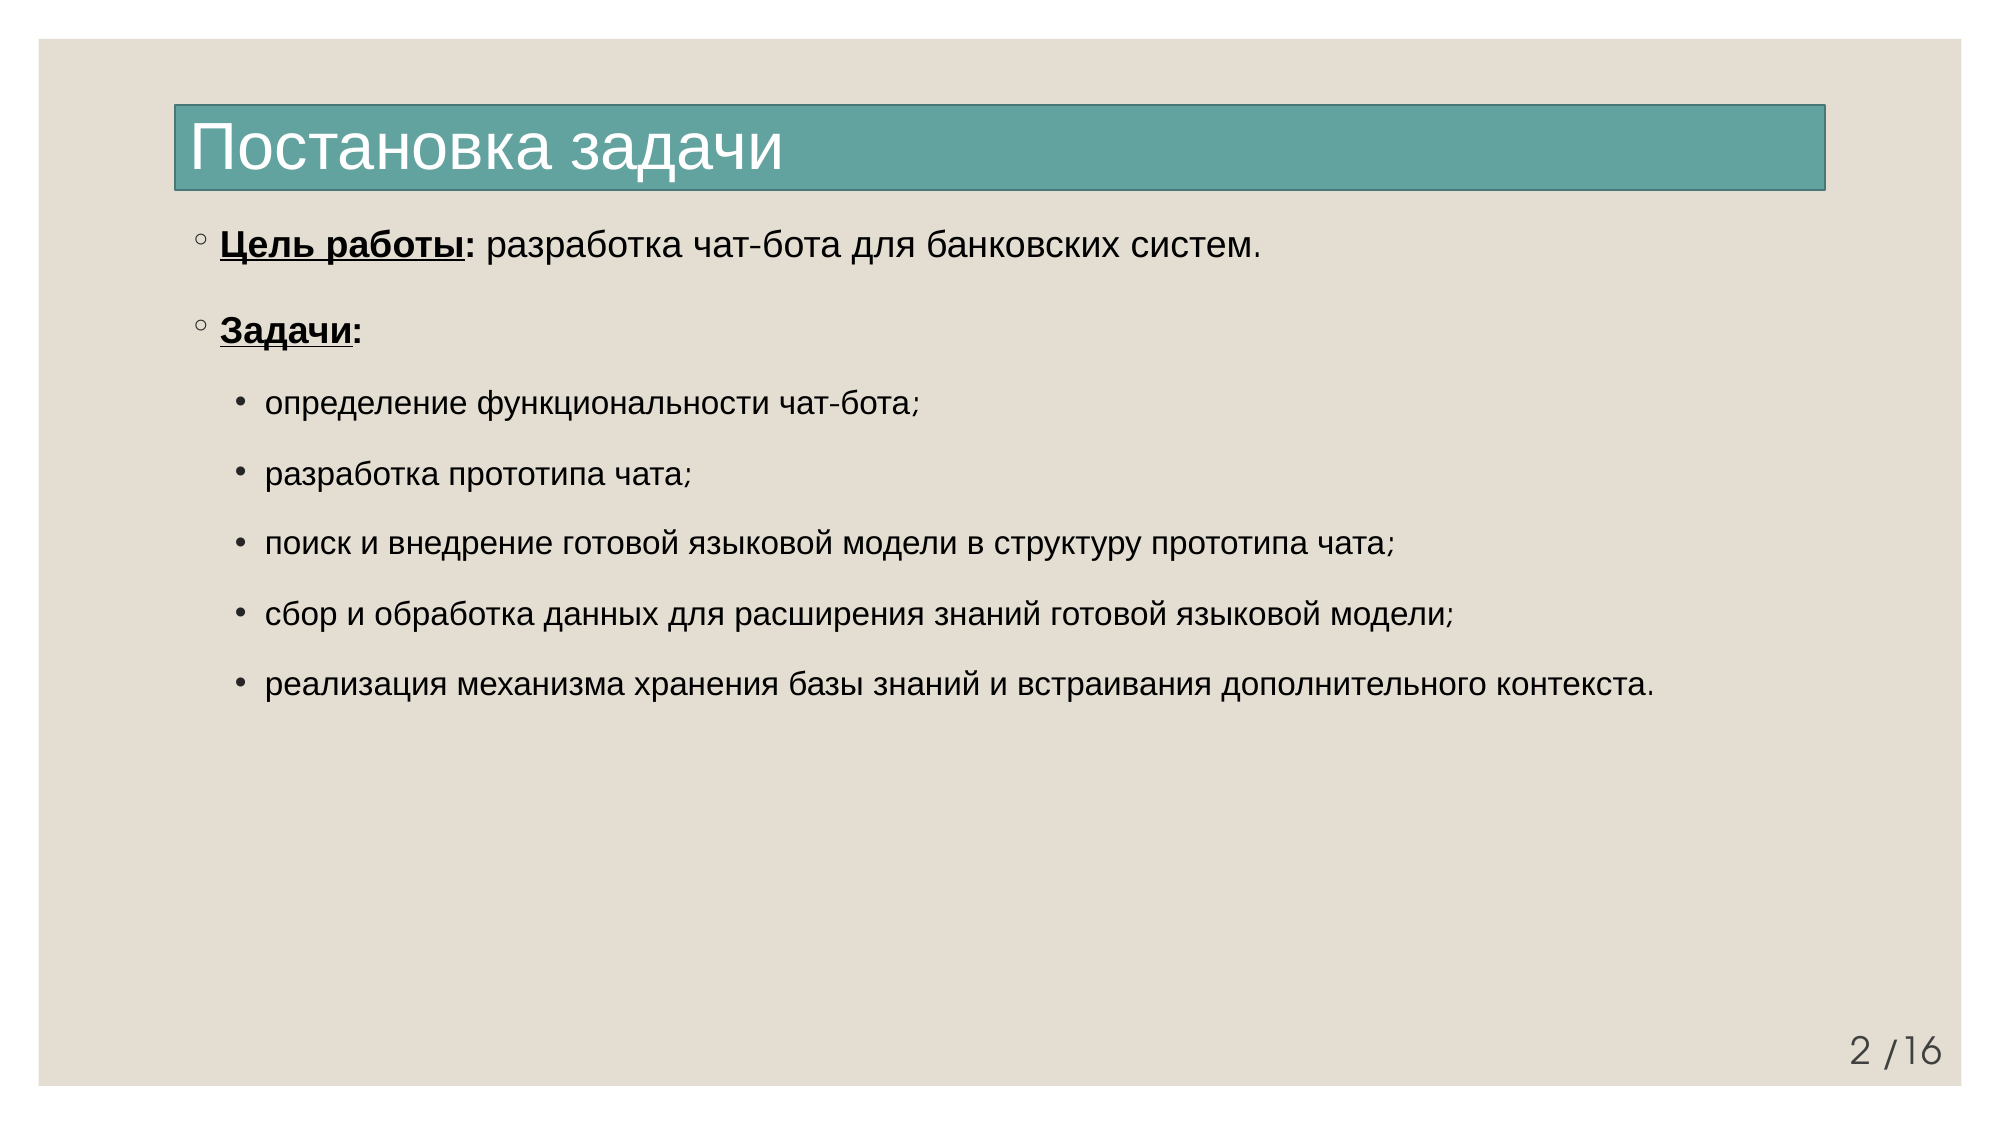

# Постановка задачи
Цель работы: разработка чат-бота для банковских систем.
Задачи:
определение функциональности чат-бота;
разработка прототипа чата;
поиск и внедрение готовой языковой модели в структуру прототипа чата;
сбор и обработка данных для расширения знаний готовой языковой модели;
реализация механизма хранения базы знаний и встраивания дополнительного контекста.
2 /16